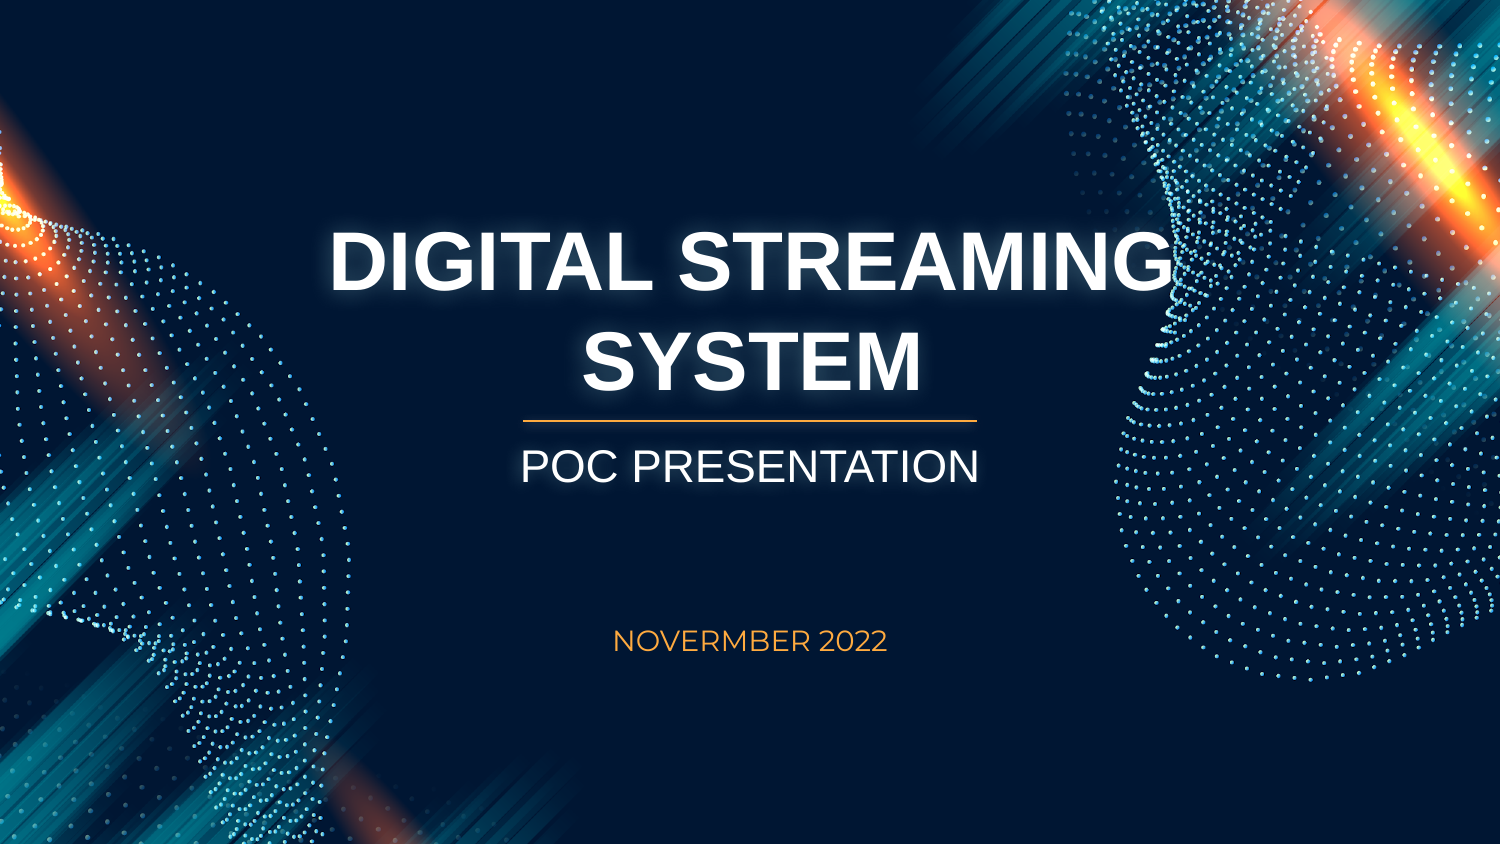

# DIGITAL STREAMING SYSTEM
POC PRESENTATION
NOVERMBER 2022